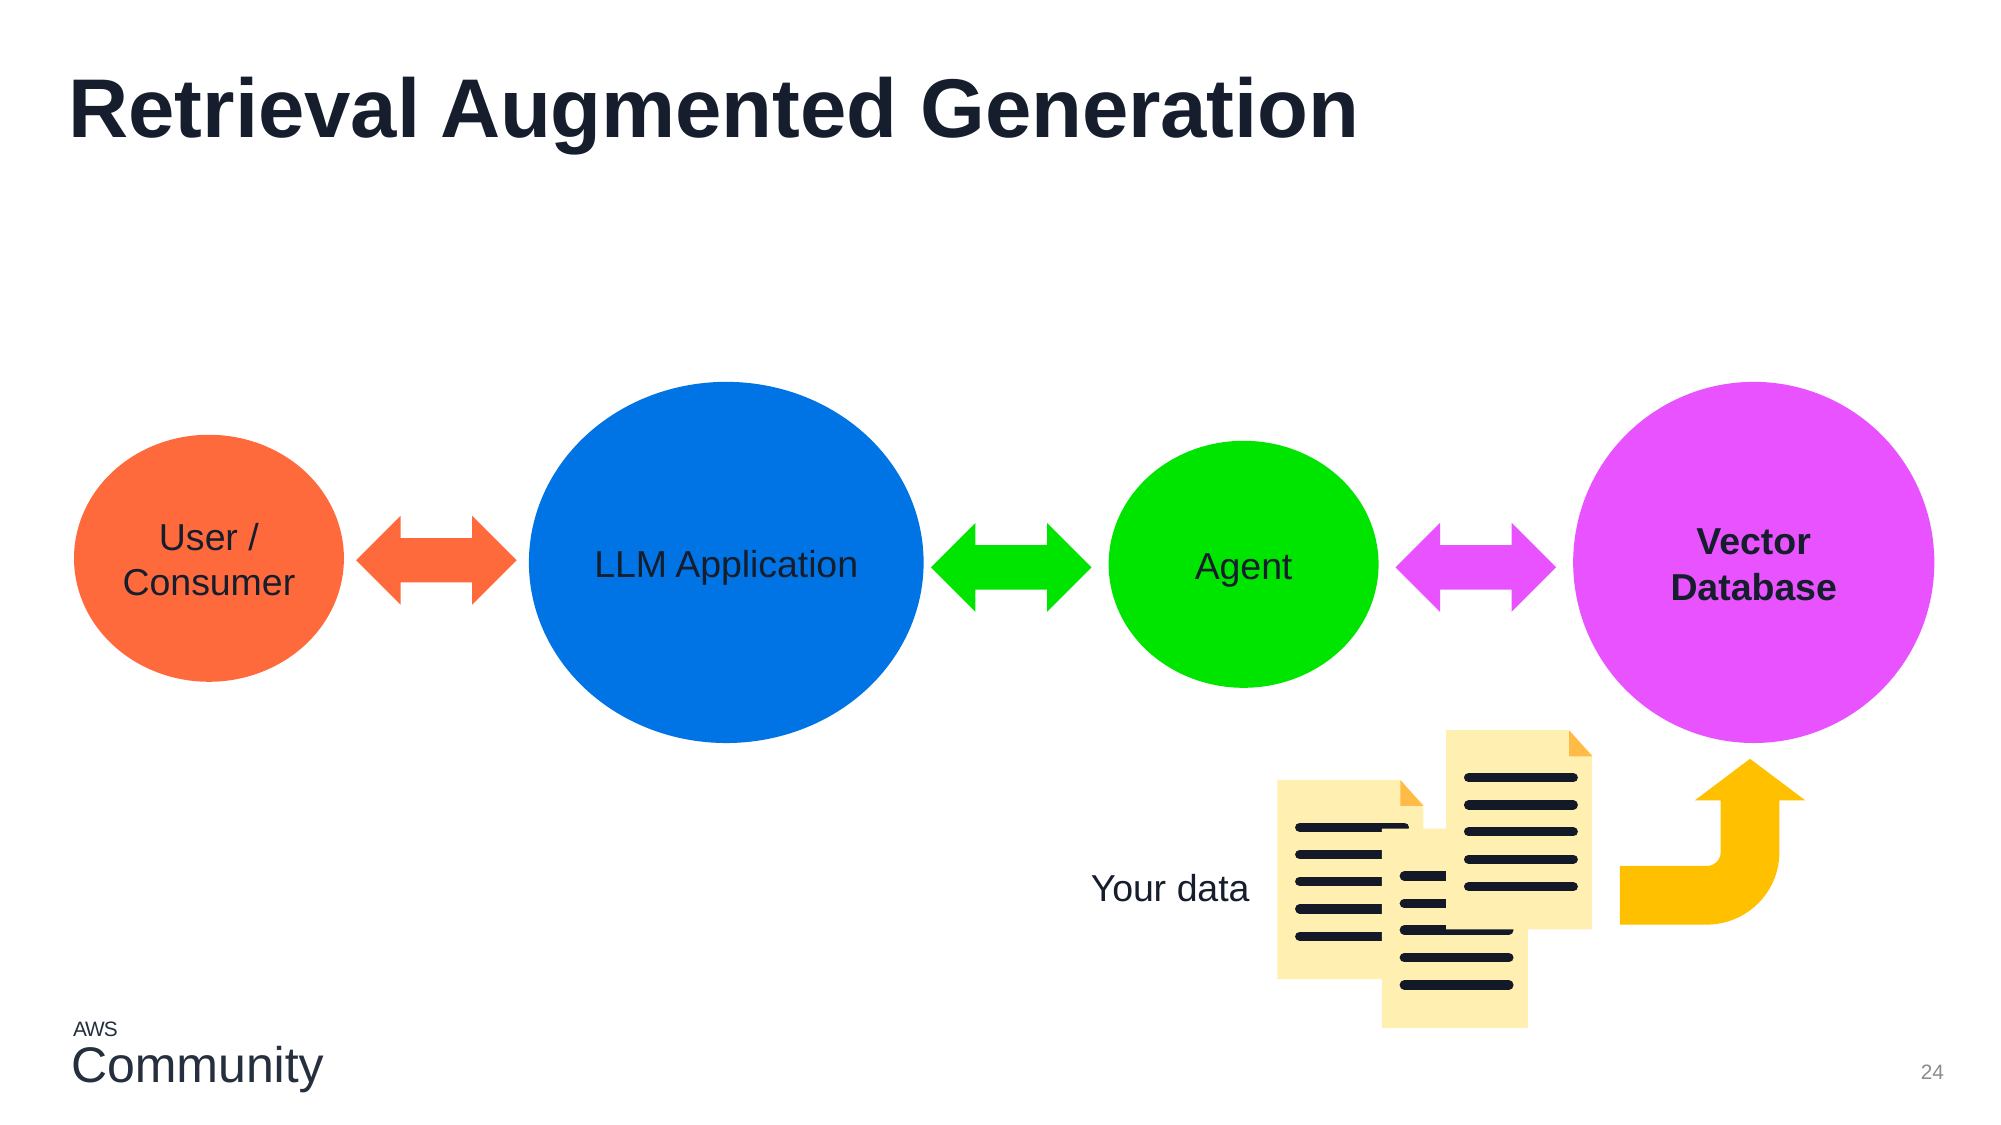

# Retrieval Augmented Generation
LLM Application
Vector Database

User /
Consumer

Agent

Your data
24